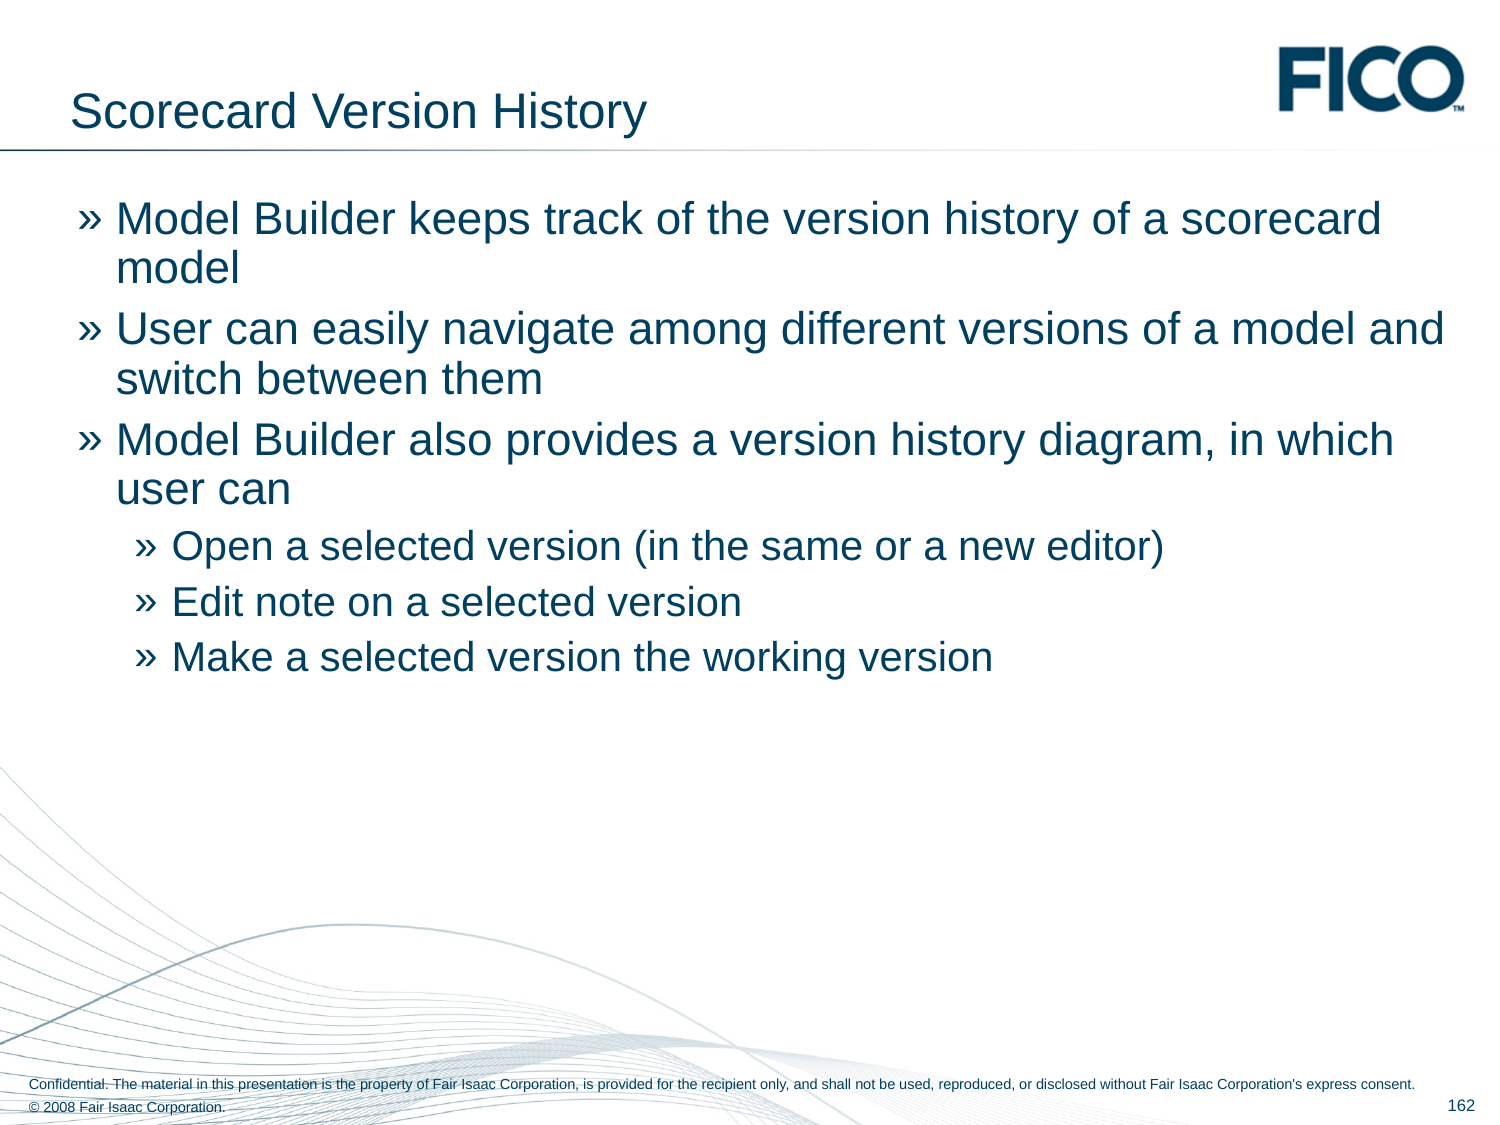

# Scorecard Version History
Model Builder keeps track of the version history of a scorecard model
User can easily navigate among different versions of a model and switch between them
Model Builder also provides a version history diagram, in which user can
Open a selected version (in the same or a new editor)
Edit note on a selected version
Make a selected version the working version